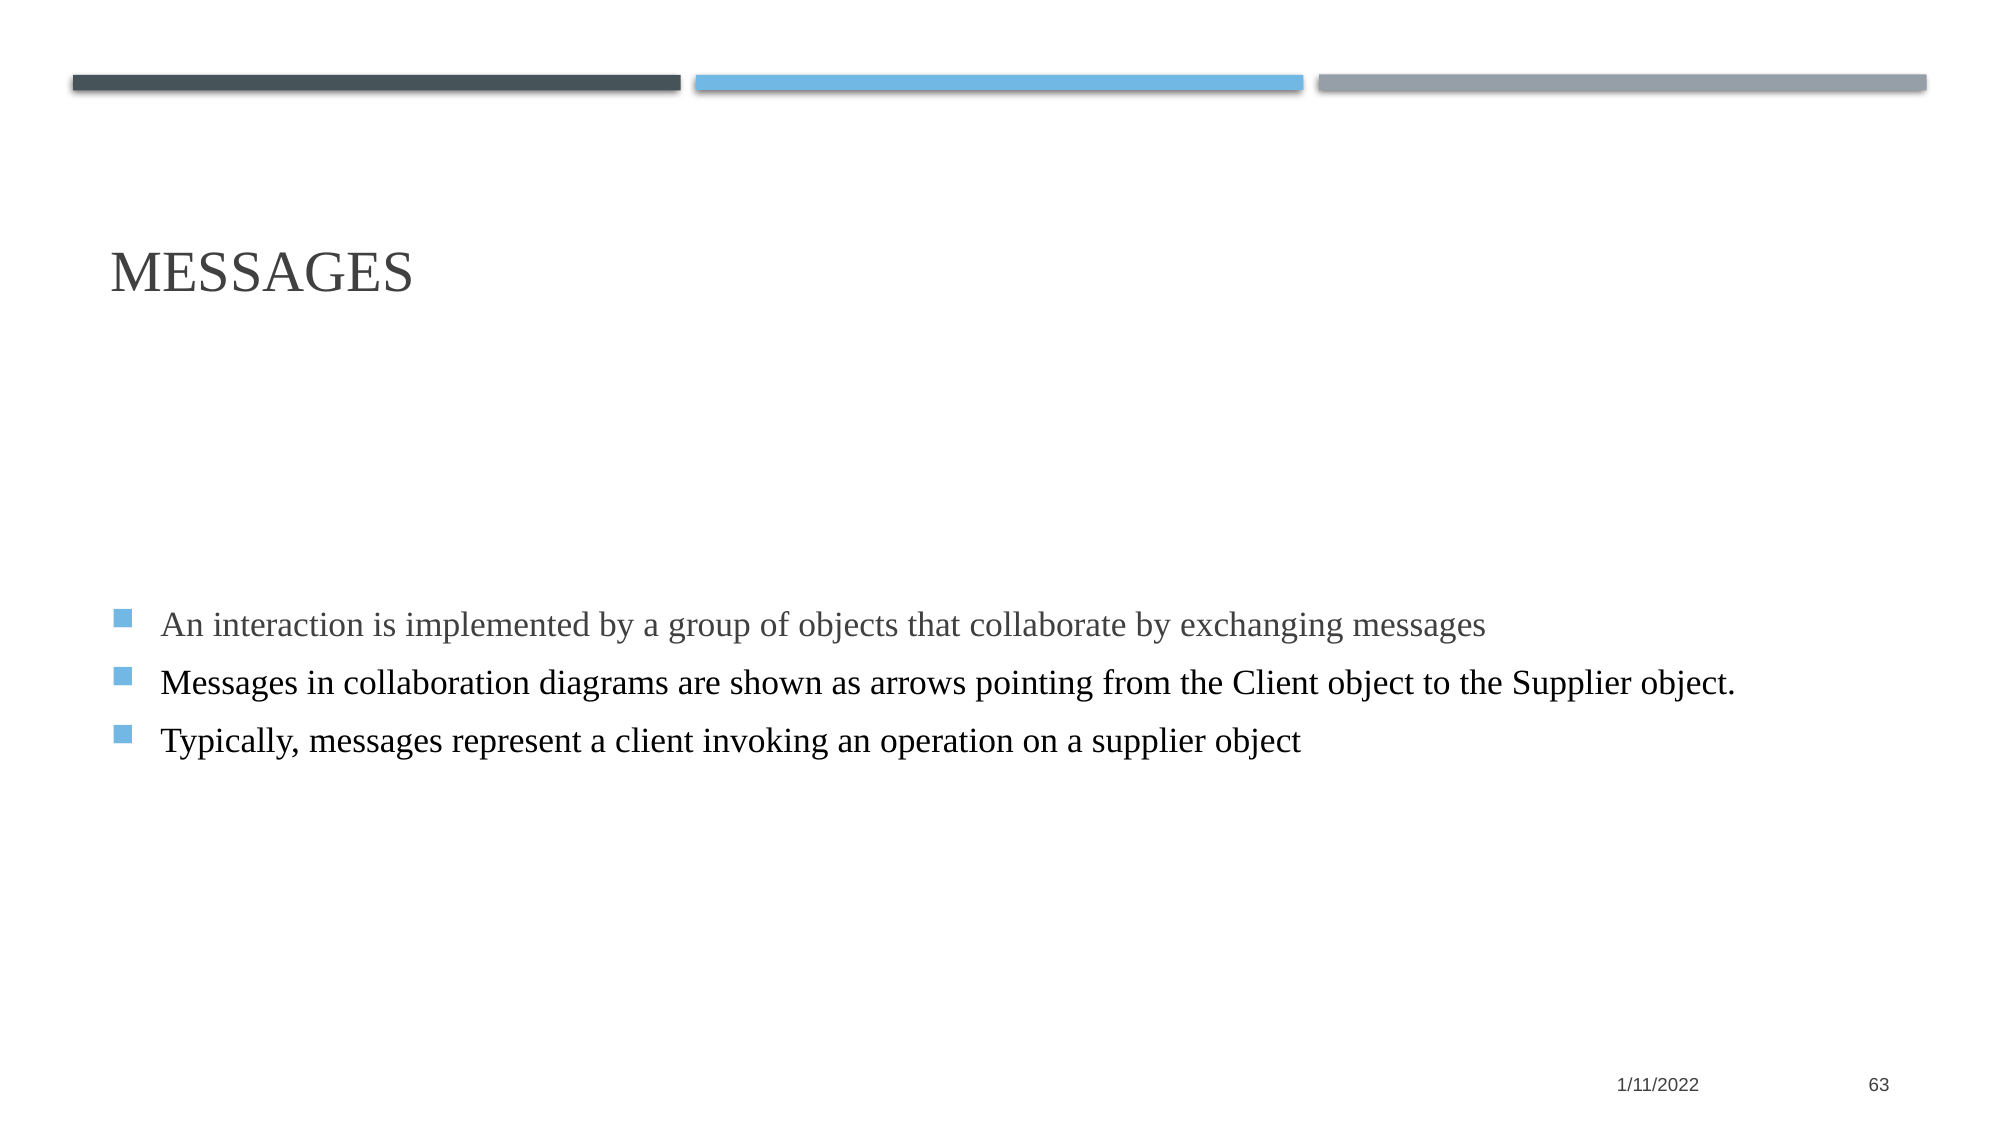

# Messages
An interaction is implemented by a group of objects that collaborate by exchanging messages
Messages in collaboration diagrams are shown as arrows pointing from the Client object to the Supplier object.
Typically, messages represent a client invoking an operation on a supplier object
1/11/2022
63